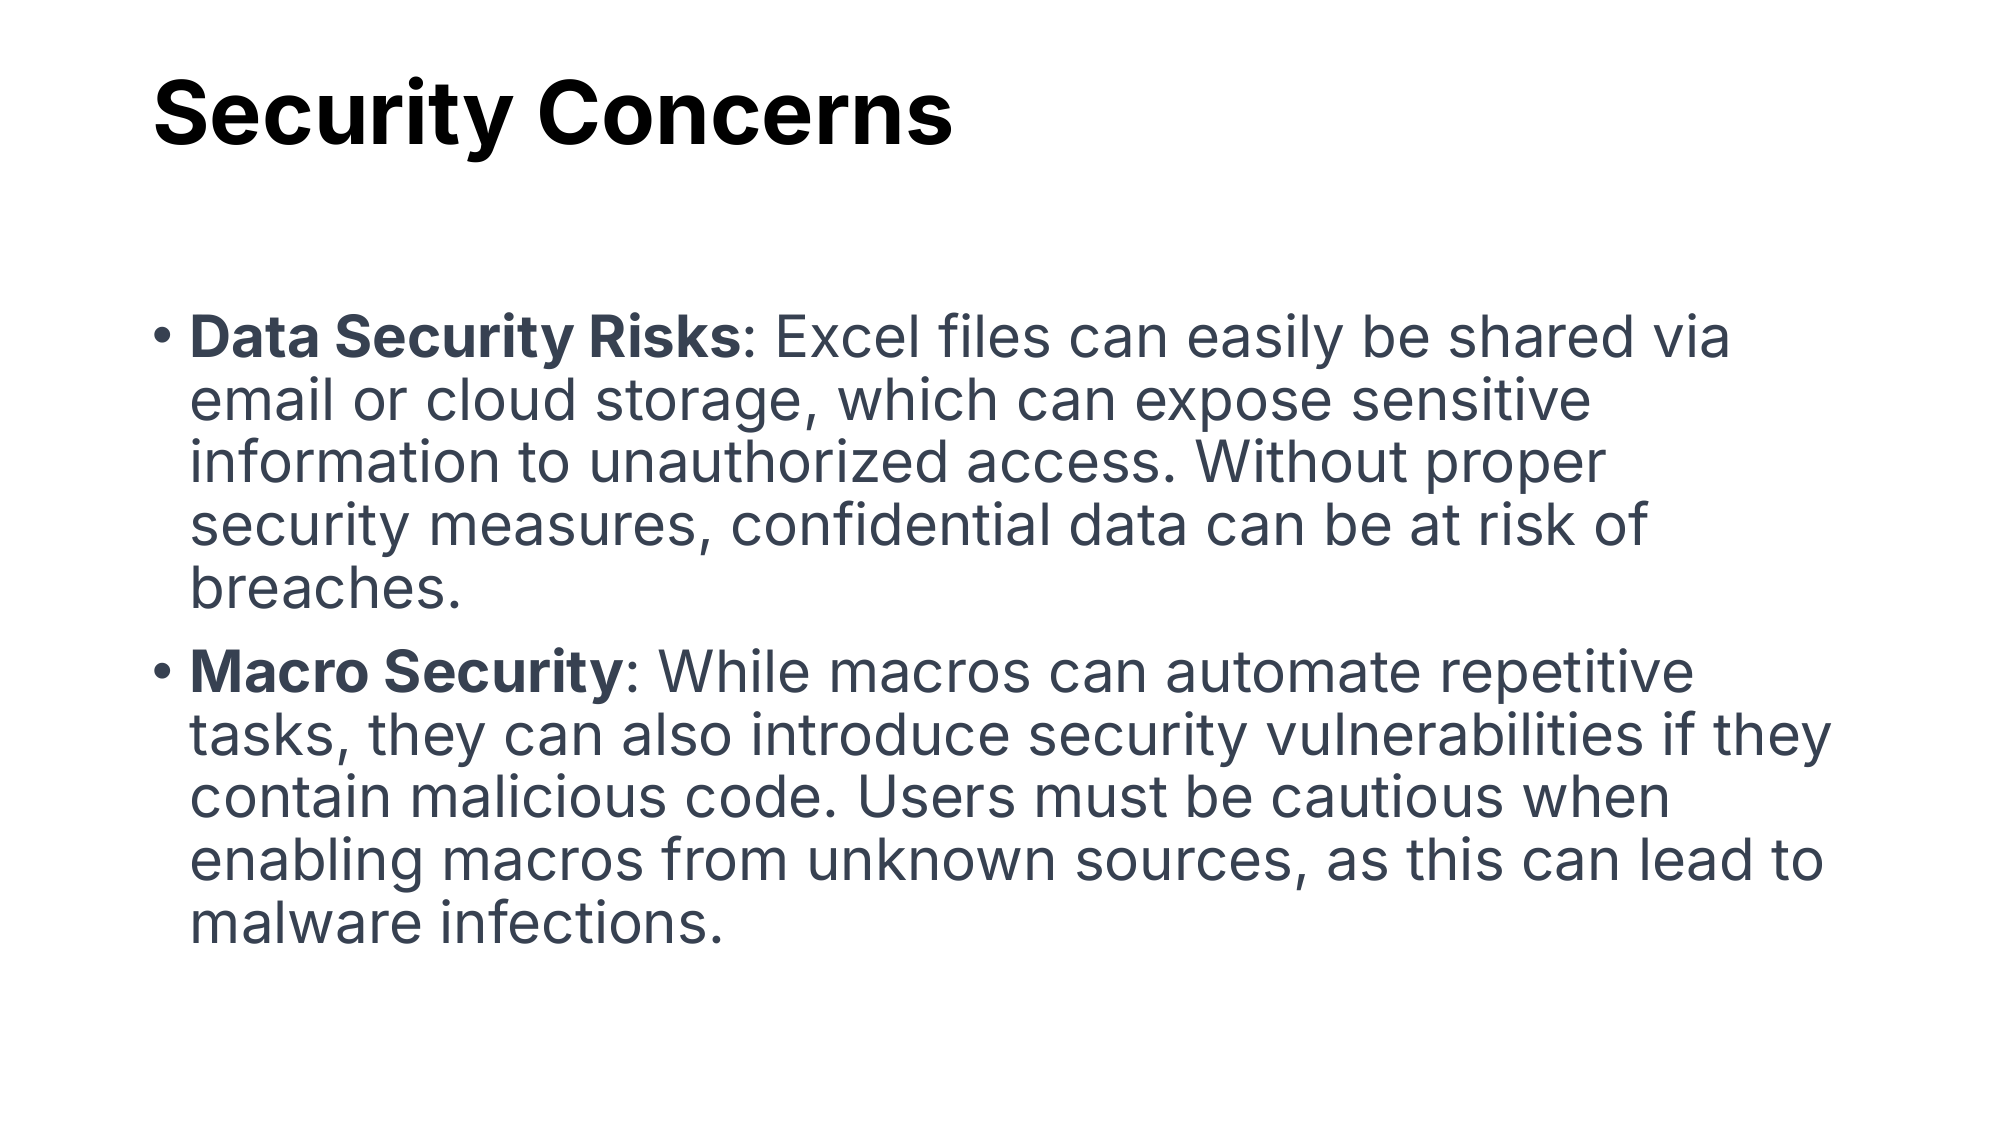

# Security Concerns
Data Security Risks: Excel files can easily be shared via email or cloud storage, which can expose sensitive information to unauthorized access. Without proper security measures, confidential data can be at risk of breaches.
Macro Security: While macros can automate repetitive tasks, they can also introduce security vulnerabilities if they contain malicious code. Users must be cautious when enabling macros from unknown sources, as this can lead to malware infections.